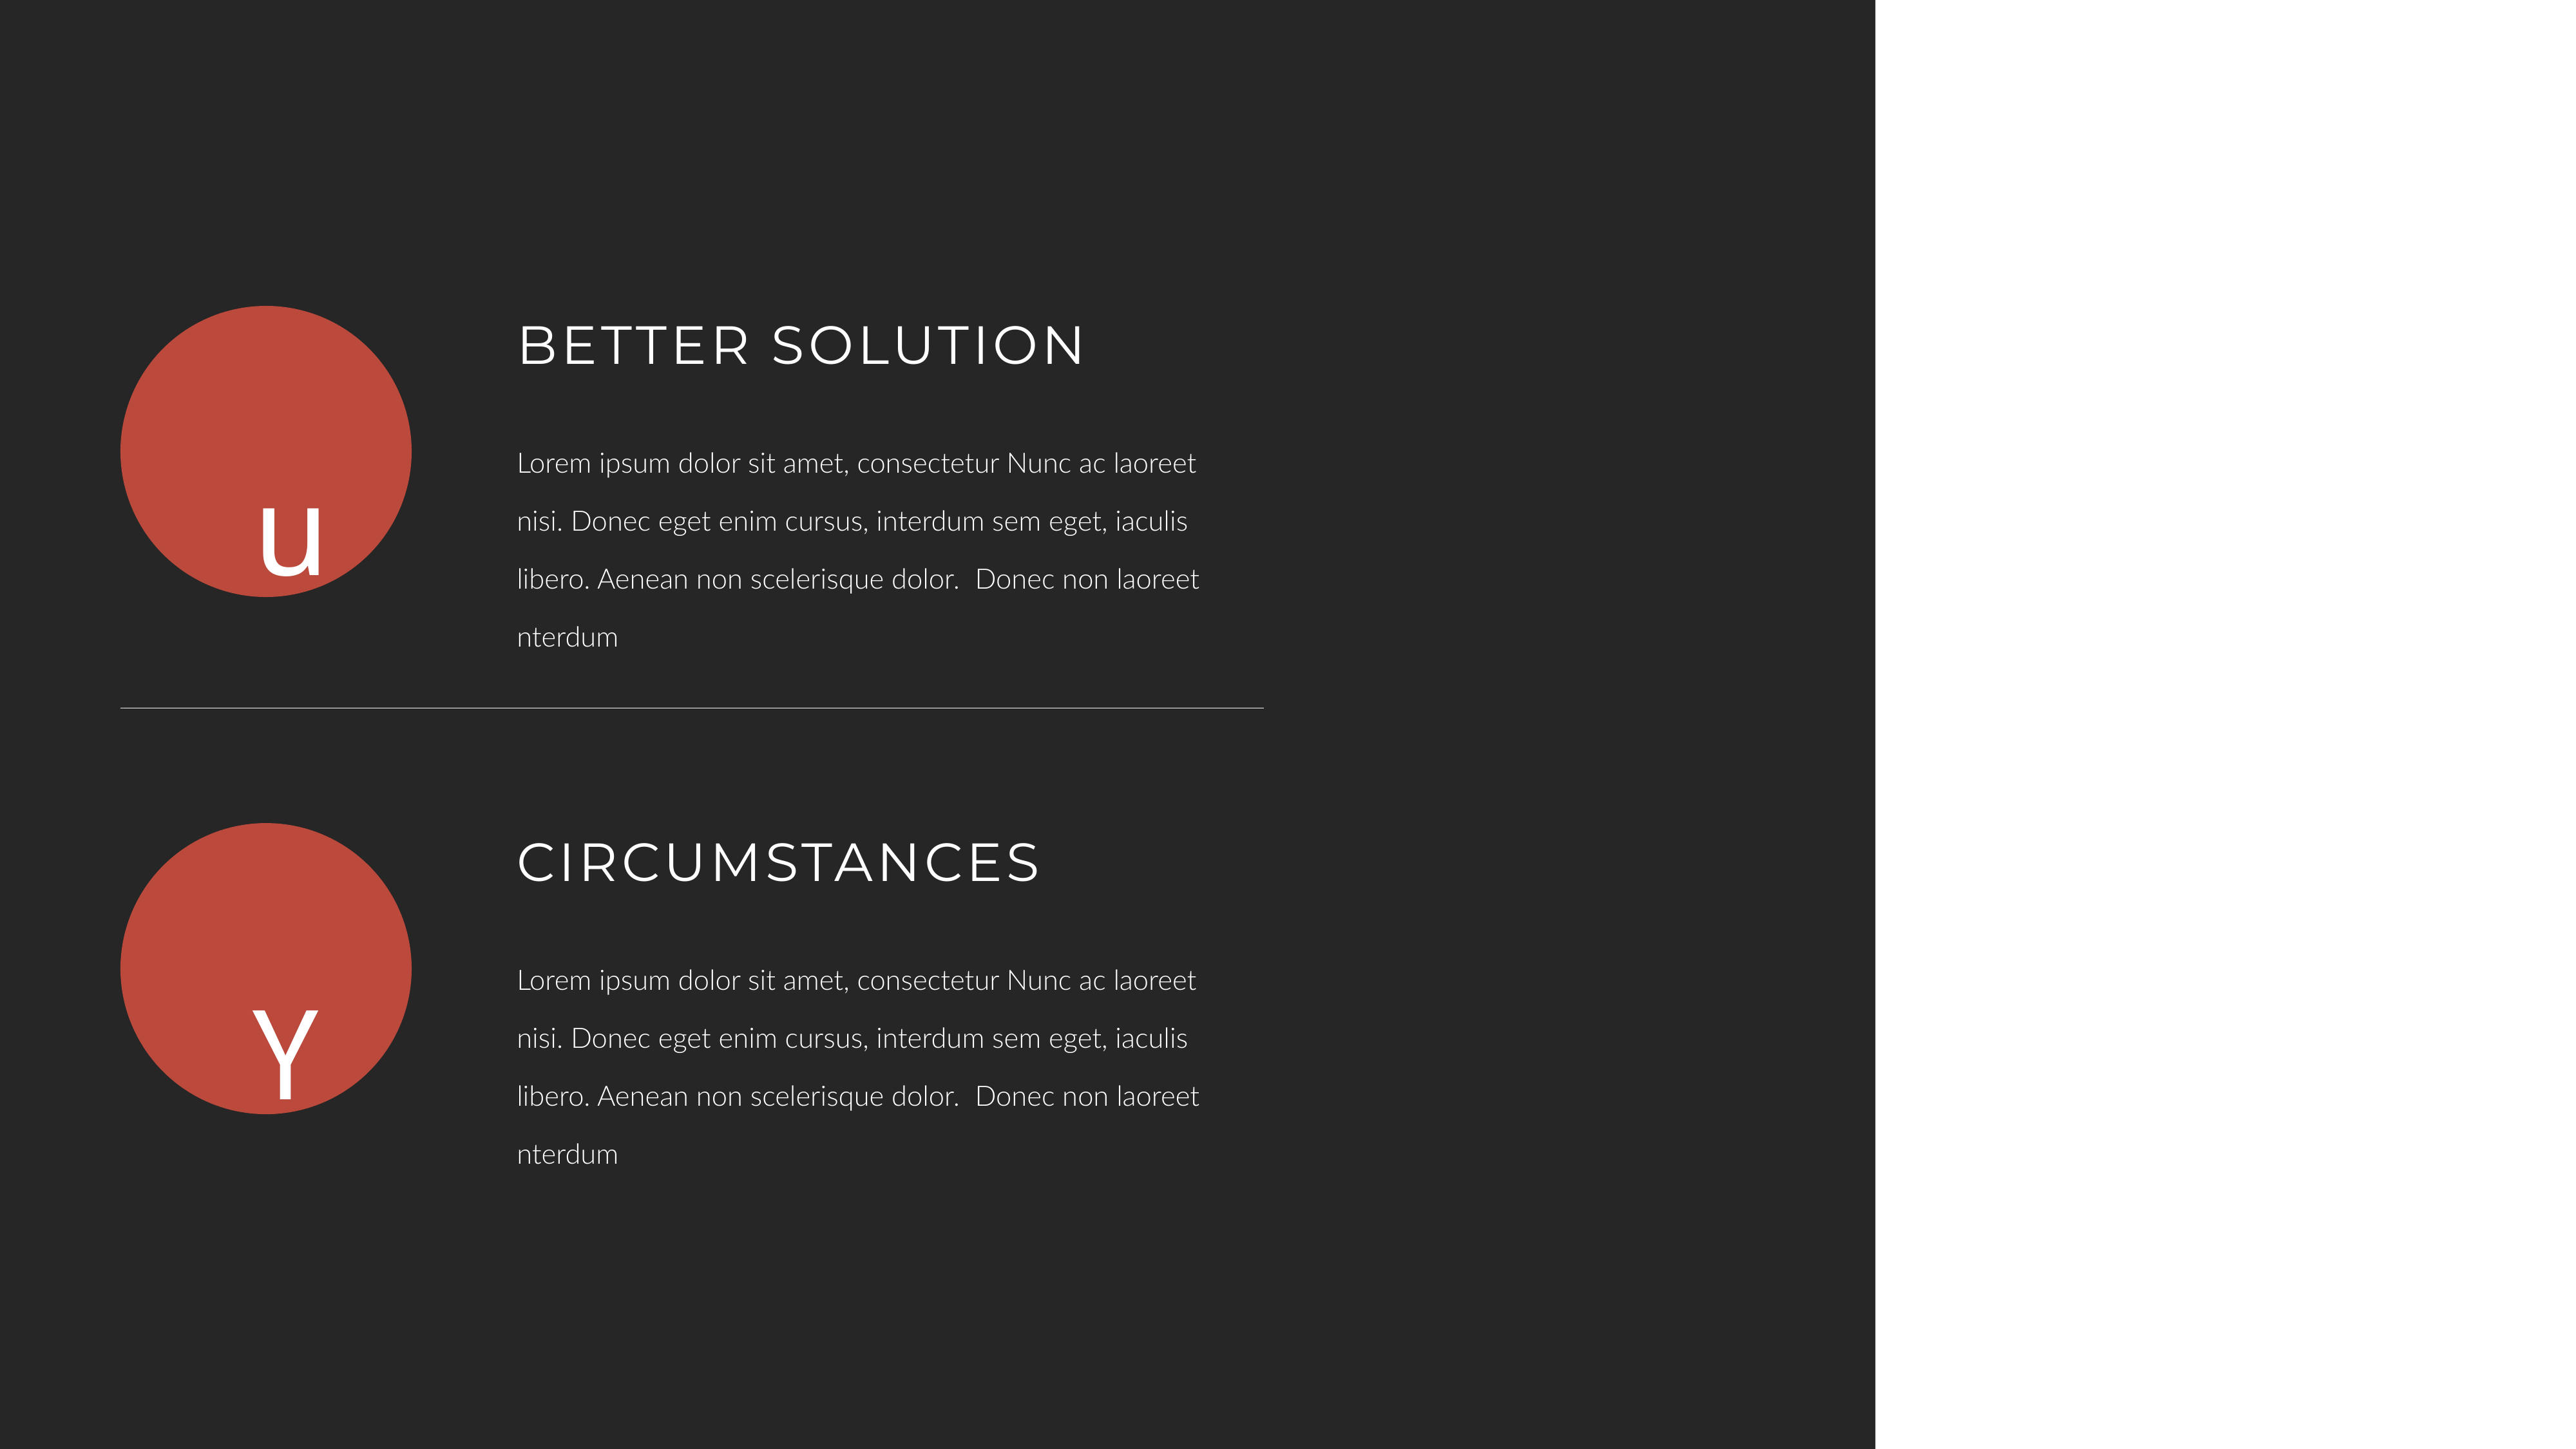

u
BETTER SOLUTION

Lorem ipsum dolor sit amet, consectetur Nunc ac laoreet nisi. Donec eget enim cursus, interdum sem eget, iaculis libero. Aenean non scelerisque dolor.  Donec non laoreet nterdum

CIRCUMSTANCES

Lorem ipsum dolor sit amet, consectetur Nunc ac laoreet nisi. Donec eget enim cursus, interdum sem eget, iaculis libero. Aenean non scelerisque dolor.  Donec non laoreet nterdum
 Y